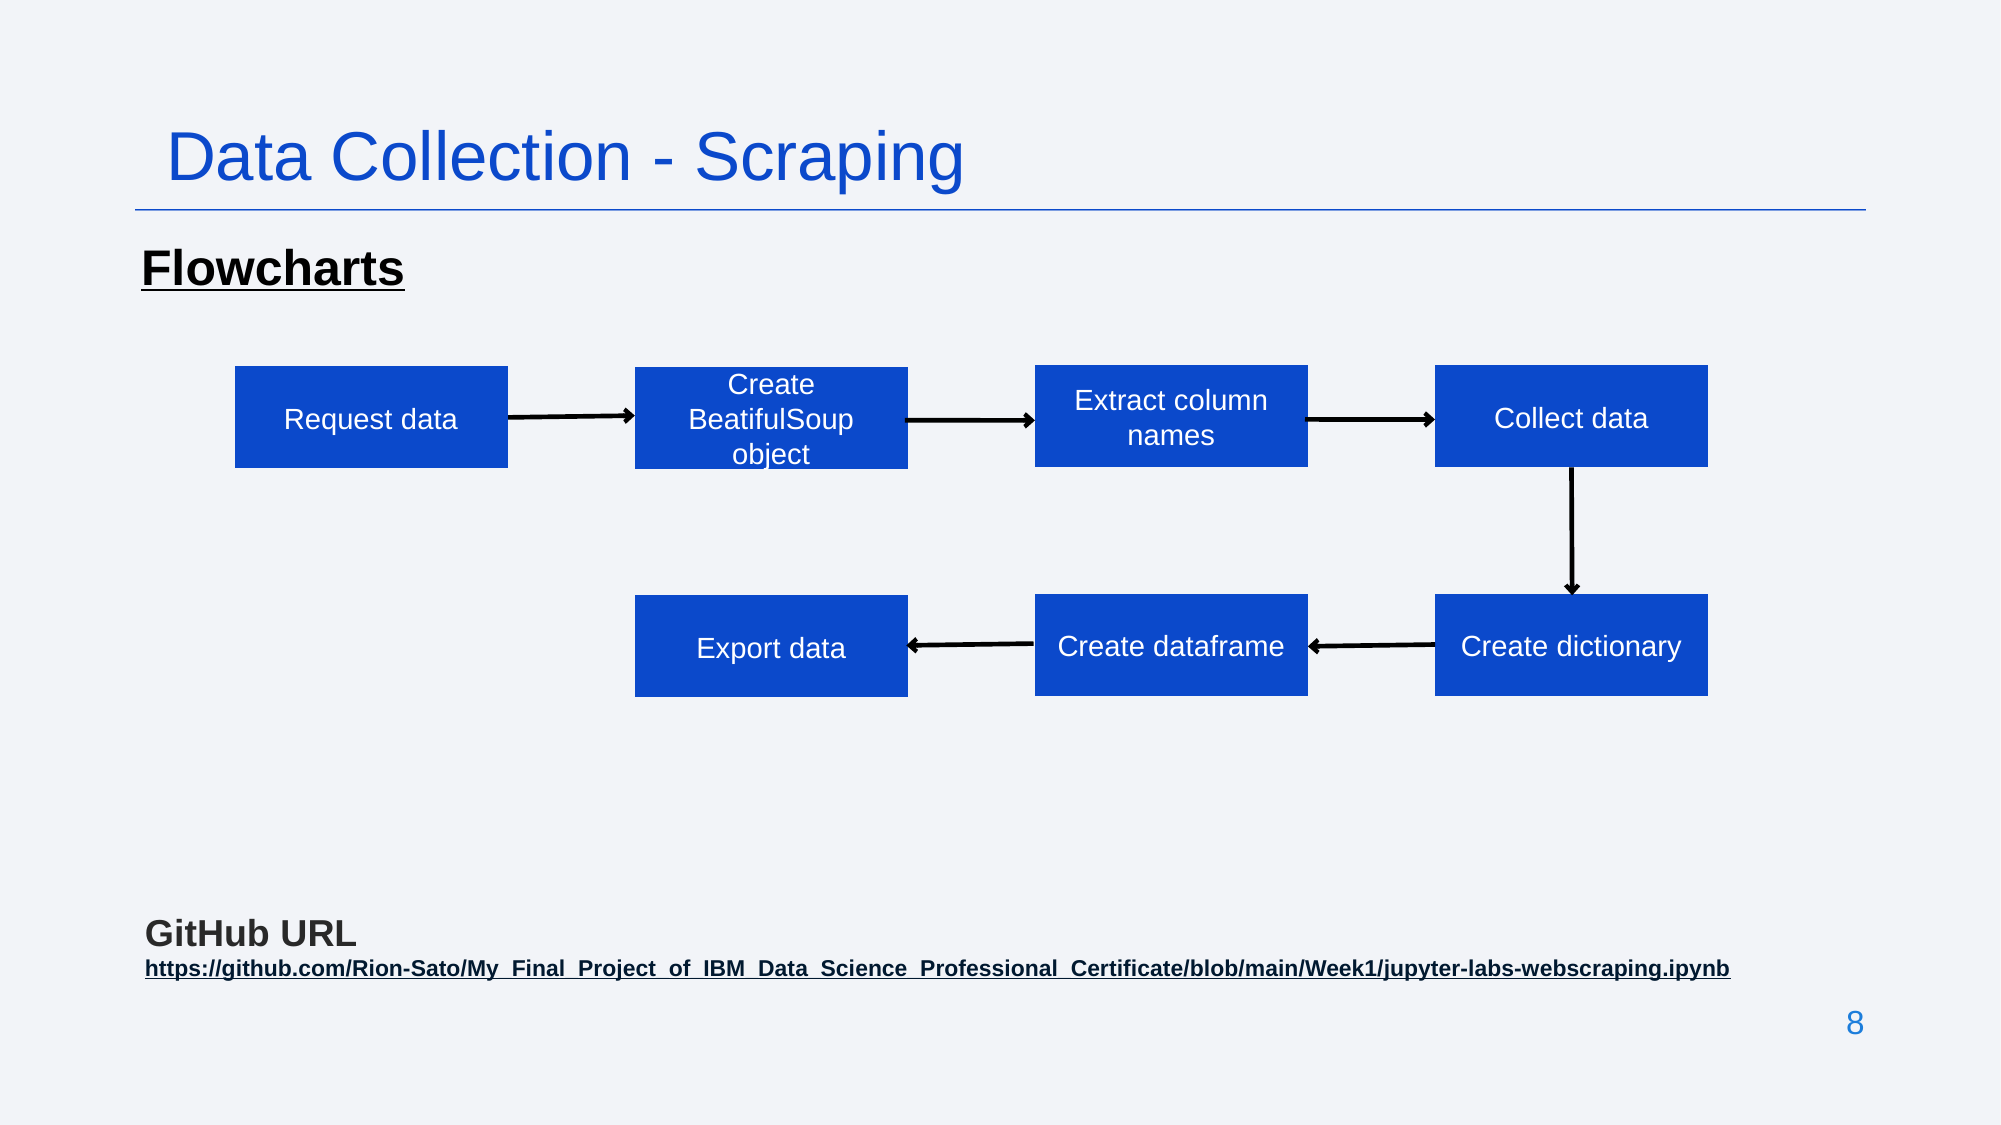

Data Collection - Scraping
Flowcharts
Extract column names
Collect data
Request data
Create BeatifulSoup object

Create dataframe
Create dictionary
Export data

GitHub URL
https://github.com/Rion-Sato/My_Final_Project_of_IBM_Data_Science_Professional_Certificate/blob/main/Week1/jupyter-labs-webscraping.ipynb
8